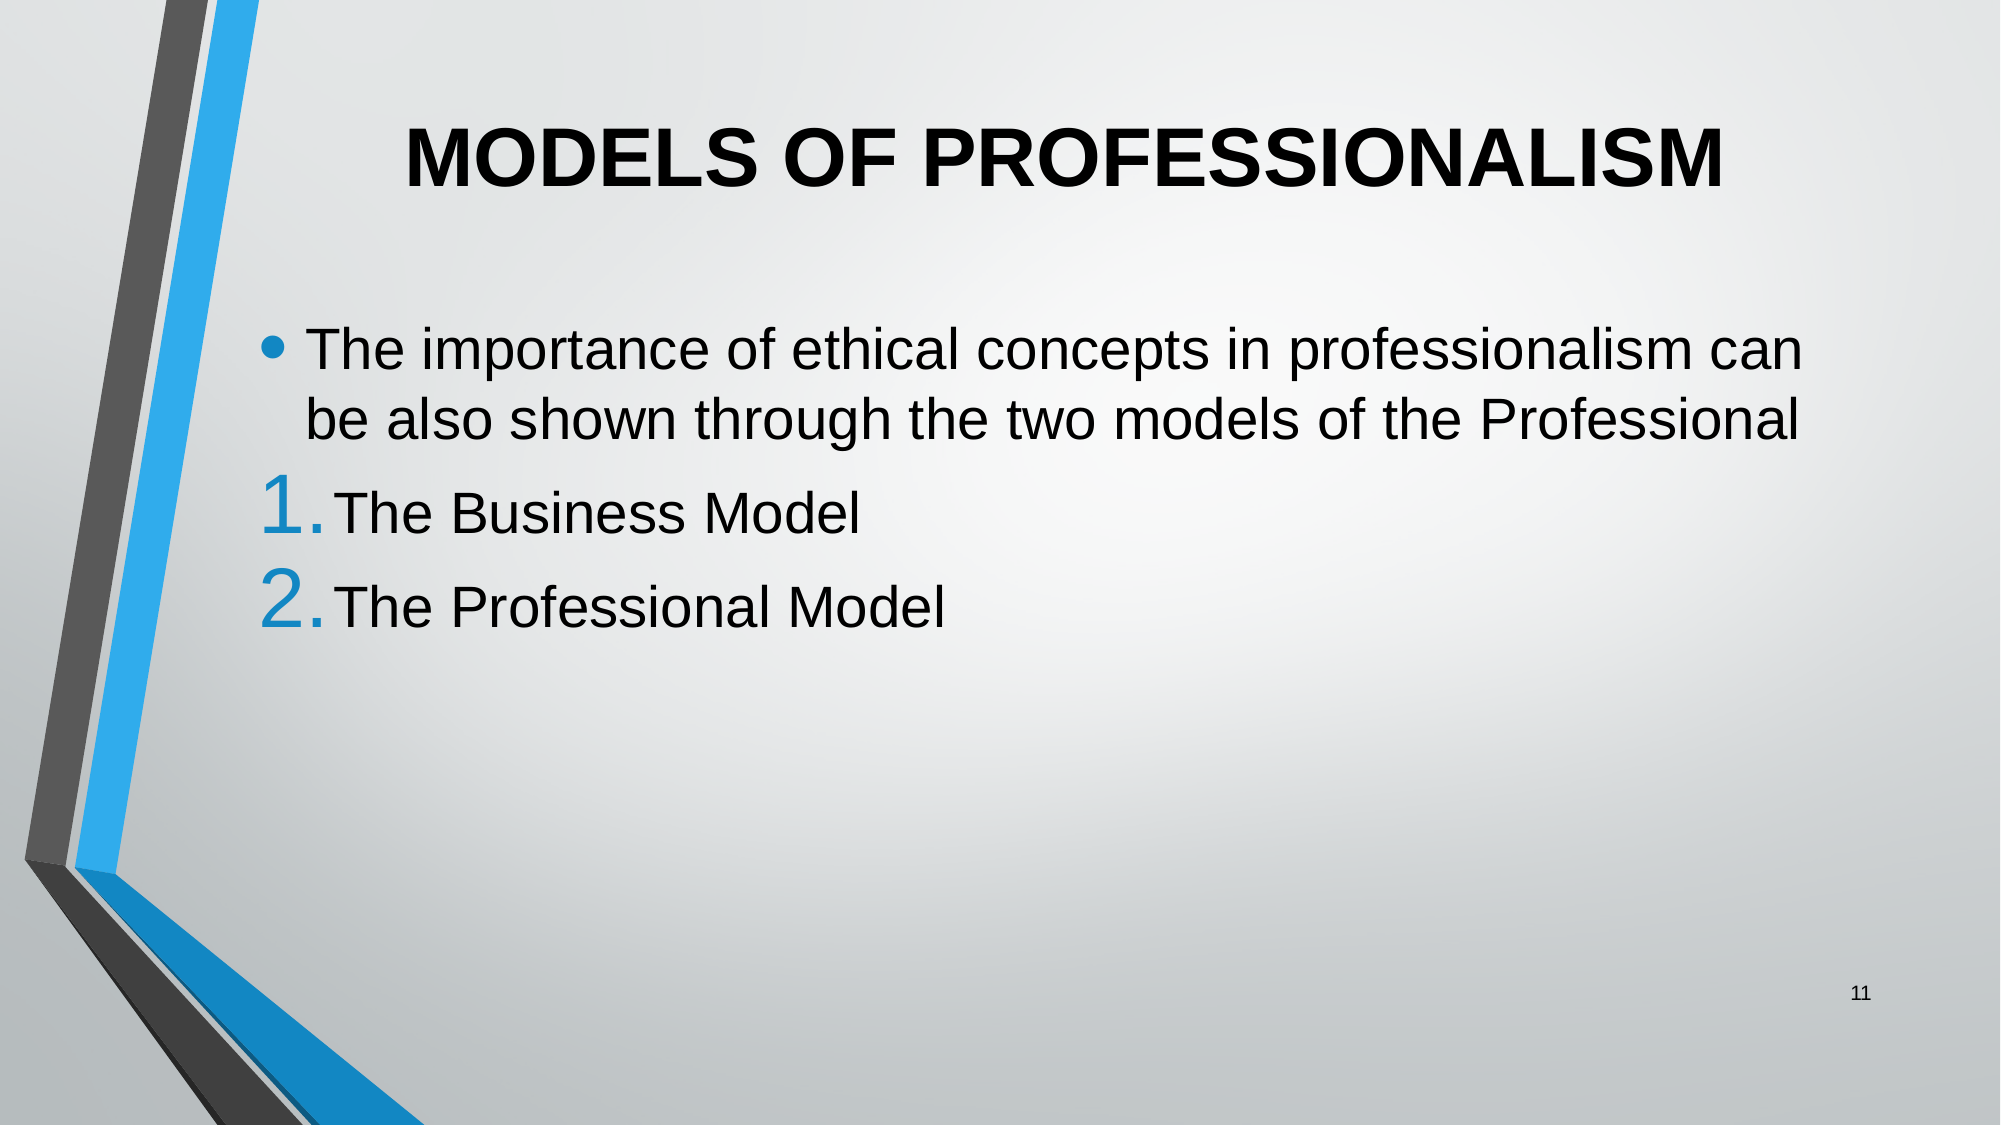

# MODELS OF PROFESSIONALISM
The importance of ethical concepts in professionalism can be also shown through the two models of the Professional
The Business Model
The Professional Model

11